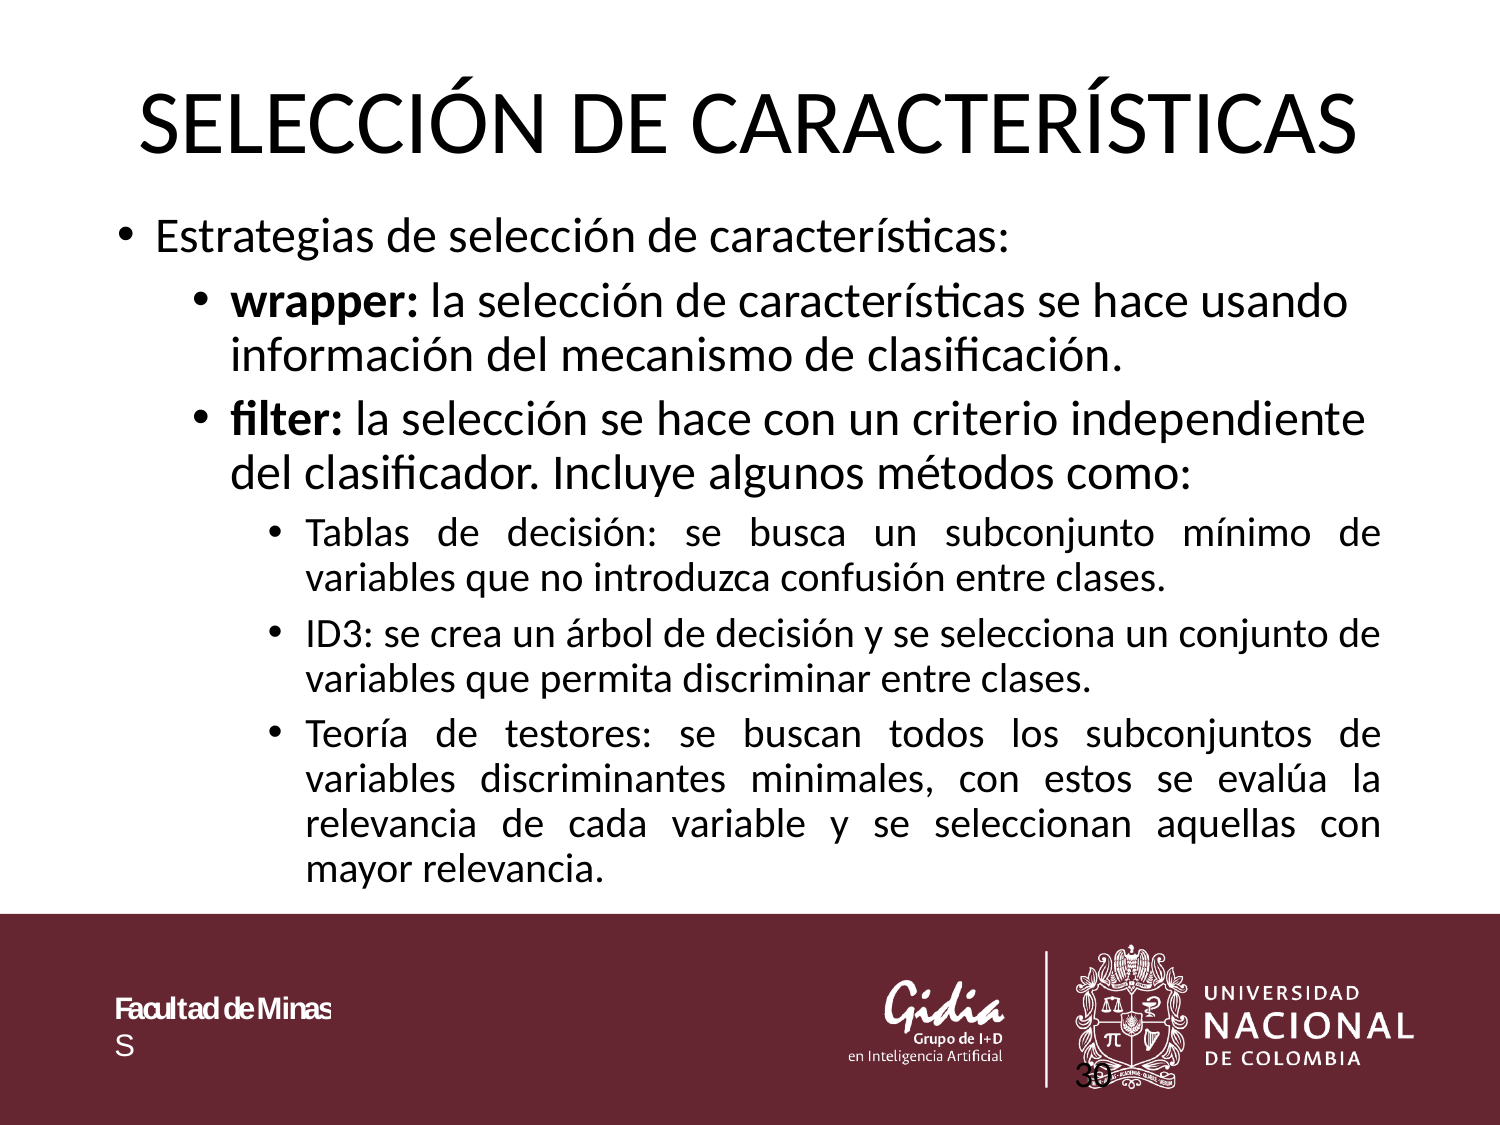

# SELECCIÓN DE CARACTERÍSTICAS
Estrategias de selección de características:
wrapper: la selección de características se hace usando información del mecanismo de clasificación.
filter: la selección se hace con un criterio independiente del clasificador. Incluye algunos métodos como:
Tablas de decisión: se busca un subconjunto mínimo de variables que no introduzca confusión entre clases.
ID3: se crea un árbol de decisión y se selecciona un conjunto de variables que permita discriminar entre clases.
Teoría de testores: se buscan todos los subconjuntos de variables discriminantes minimales, con estos se evalúa la relevancia de cada variable y se seleccionan aquellas con mayor relevancia.

30